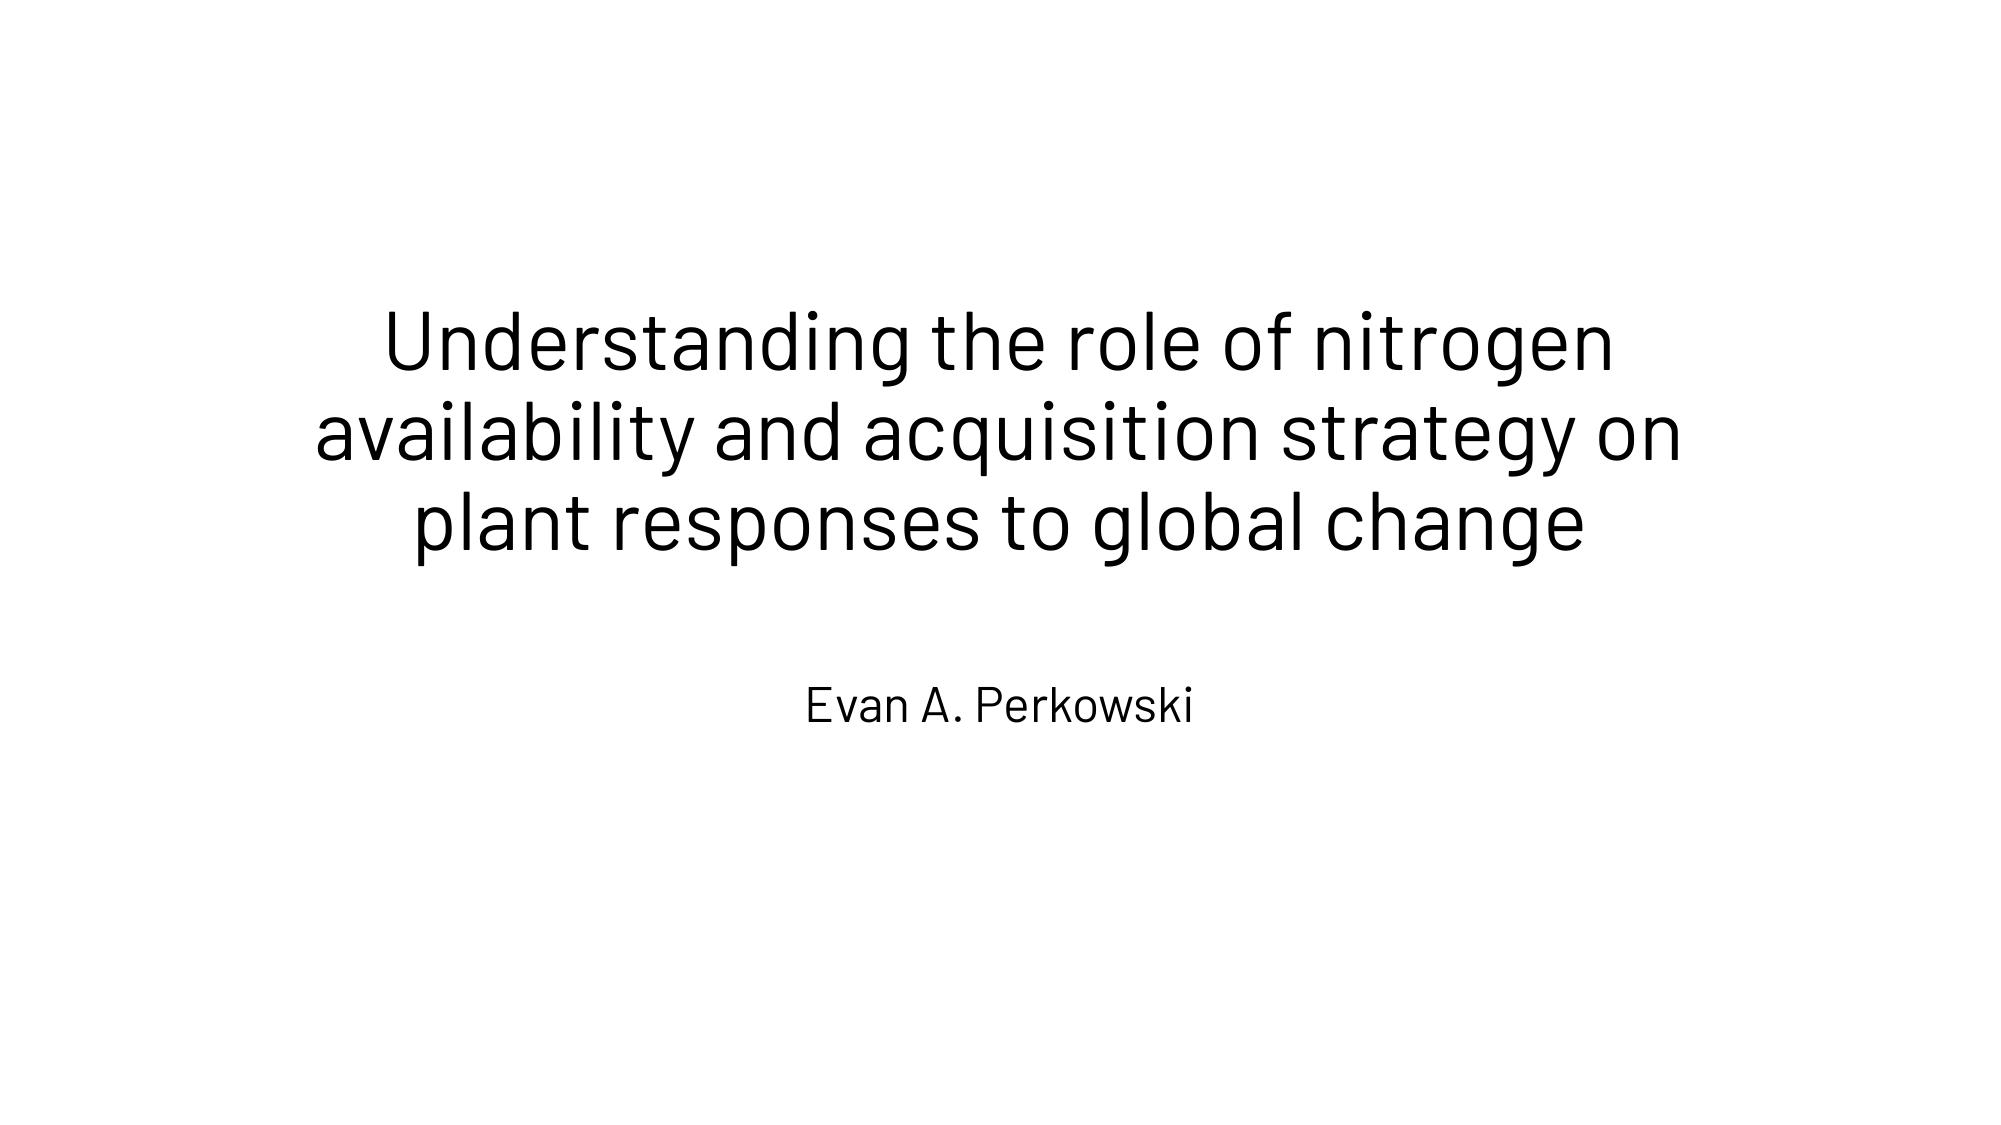

# Understanding the role of nitrogen availability and acquisition strategy on plant responses to global change

Evan A. Perkowski